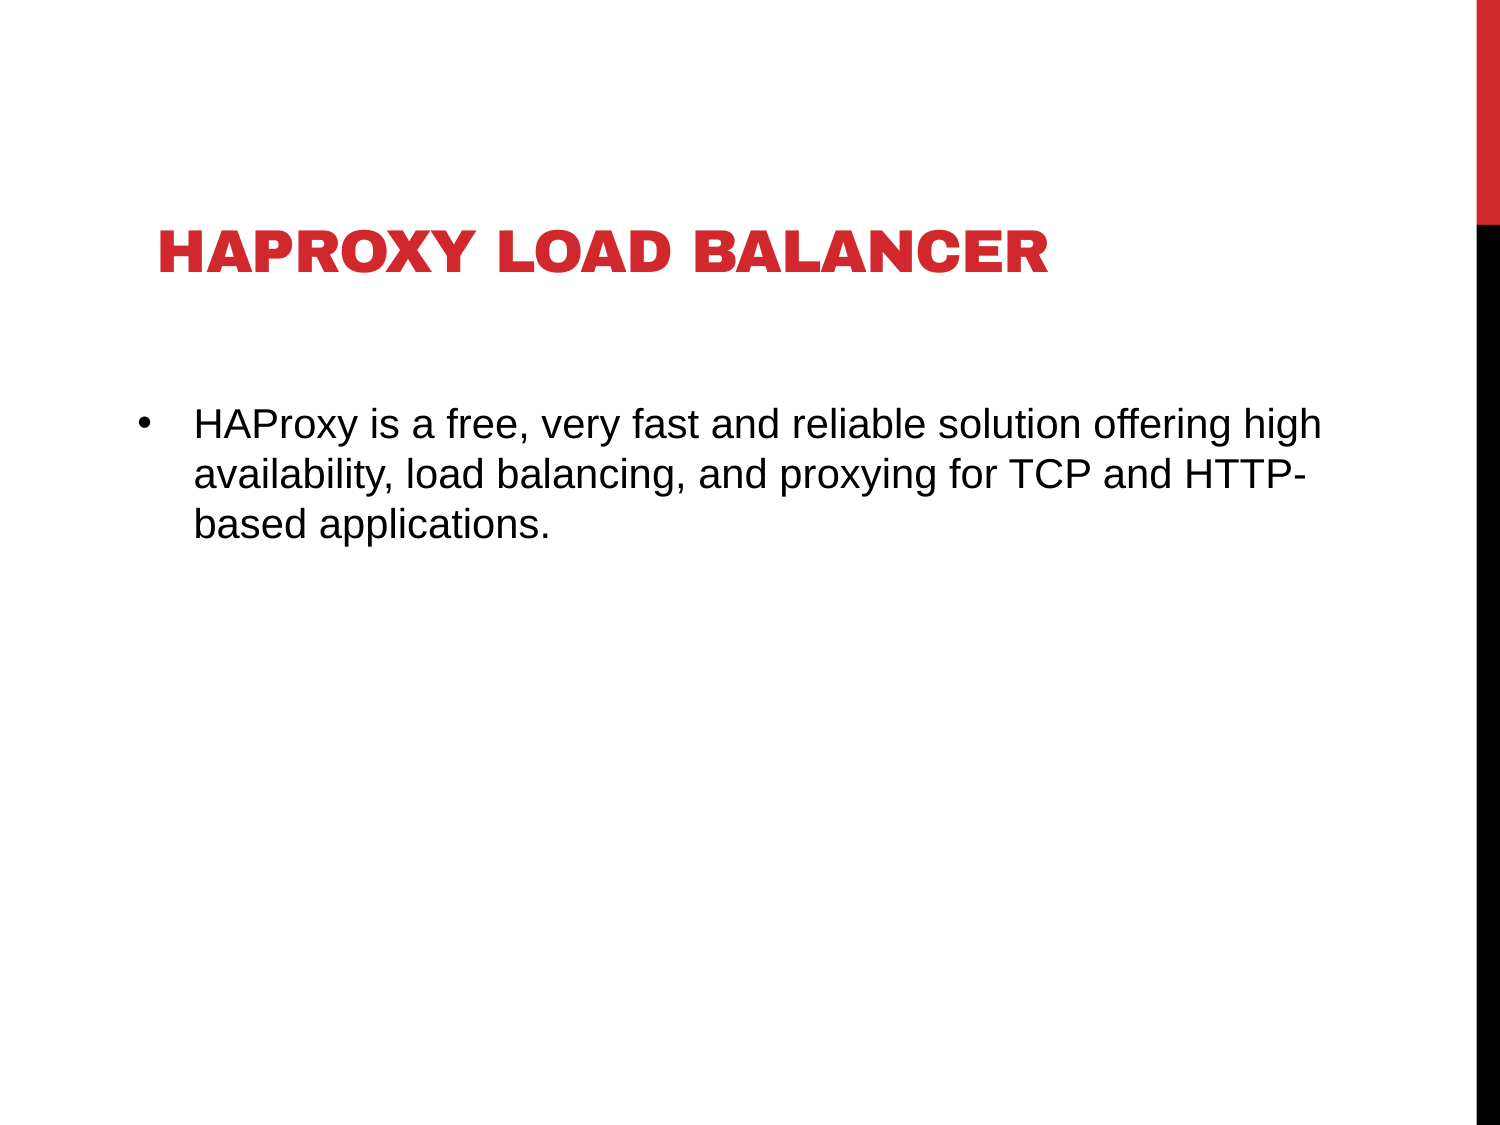

# Haproxy Load Balancer

HAProxy is a free, very fast and reliable solution offering high availability, load balancing, and proxying for TCP and HTTP-based applications.